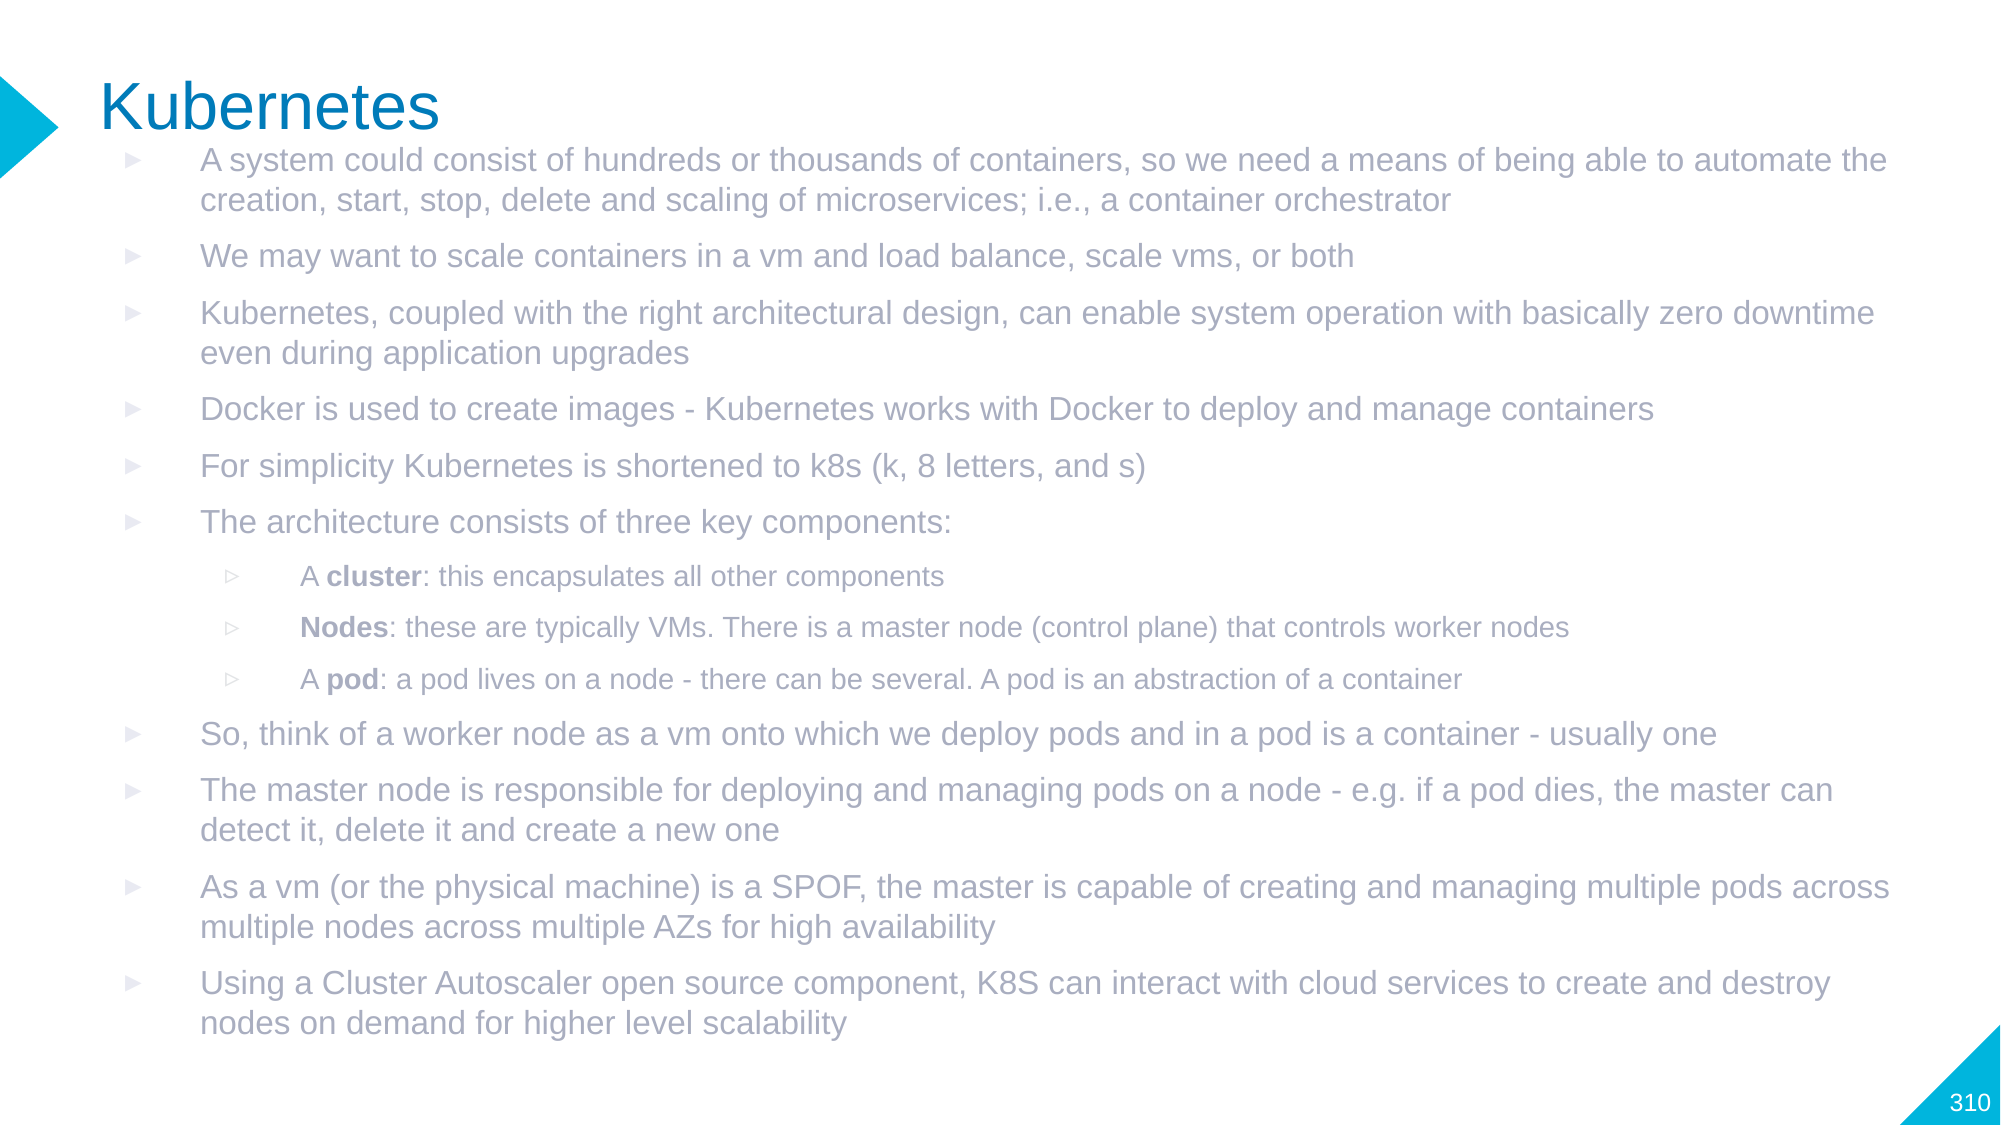

# Kubernetes
A system could consist of hundreds or thousands of containers, so we need a means of being able to automate the creation, start, stop, delete and scaling of microservices; i.e., a container orchestrator
We may want to scale containers in a vm and load balance, scale vms, or both
Kubernetes, coupled with the right architectural design, can enable system operation with basically zero downtime even during application upgrades
Docker is used to create images - Kubernetes works with Docker to deploy and manage containers
For simplicity Kubernetes is shortened to k8s (k, 8 letters, and s)
The architecture consists of three key components:
A cluster: this encapsulates all other components
Nodes: these are typically VMs. There is a master node (control plane) that controls worker nodes
A pod: a pod lives on a node - there can be several. A pod is an abstraction of a container
So, think of a worker node as a vm onto which we deploy pods and in a pod is a container - usually one
The master node is responsible for deploying and managing pods on a node - e.g. if a pod dies, the master can detect it, delete it and create a new one
As a vm (or the physical machine) is a SPOF, the master is capable of creating and managing multiple pods across multiple nodes across multiple AZs for high availability
Using a Cluster Autoscaler open source component, K8S can interact with cloud services to create and destroy nodes on demand for higher level scalability

310